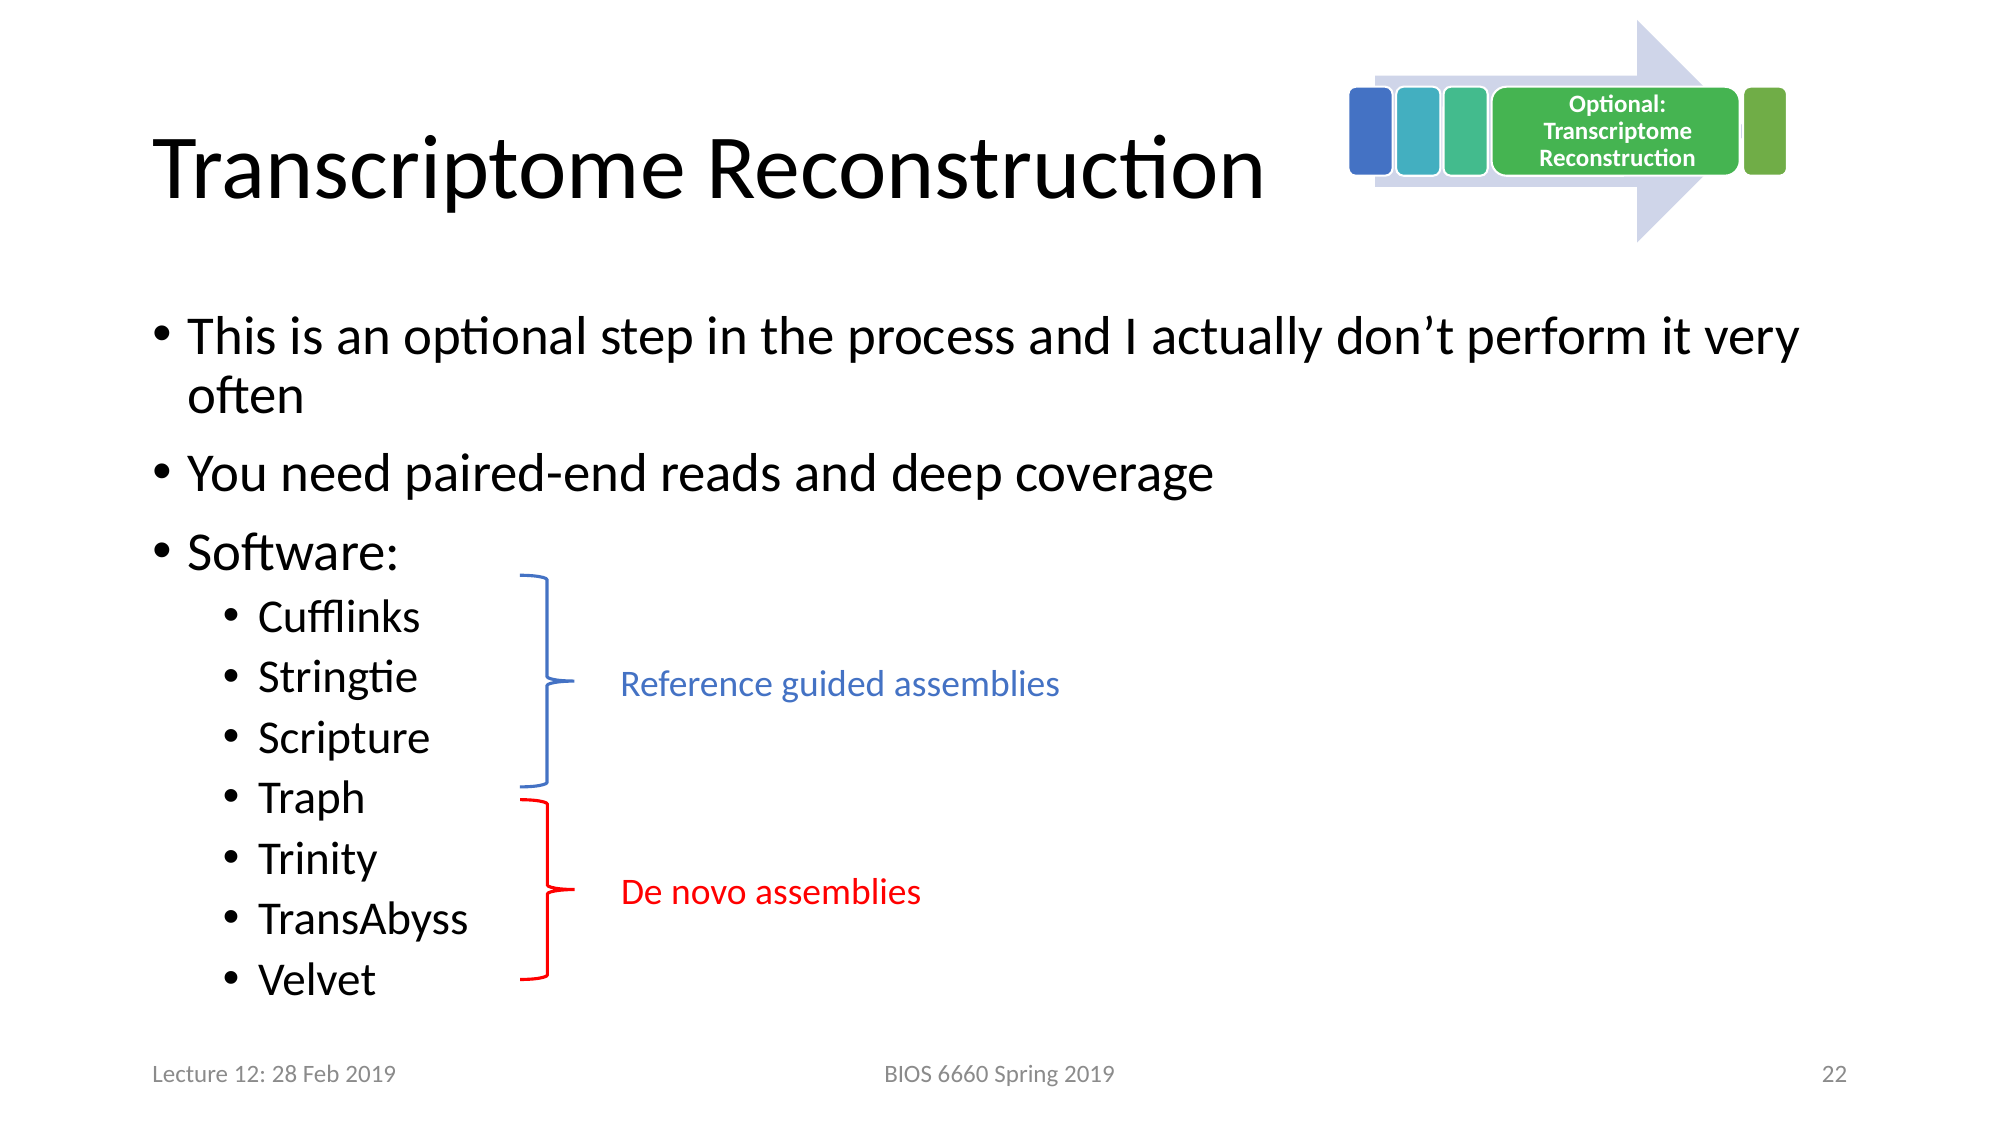

Optional: Transcriptome Reconstruction

# Transcriptome Reconstruction
This is an optional step in the process and I actually don’t perform it very often
You need paired-end reads and deep coverage
Software:
Cufflinks
Stringtie
Scripture
Traph
Trinity
TransAbyss
Velvet

Reference guided assemblies

De novo assemblies
Lecture 12: 28 Feb 2019
BIOS 6660 Spring 2019
22